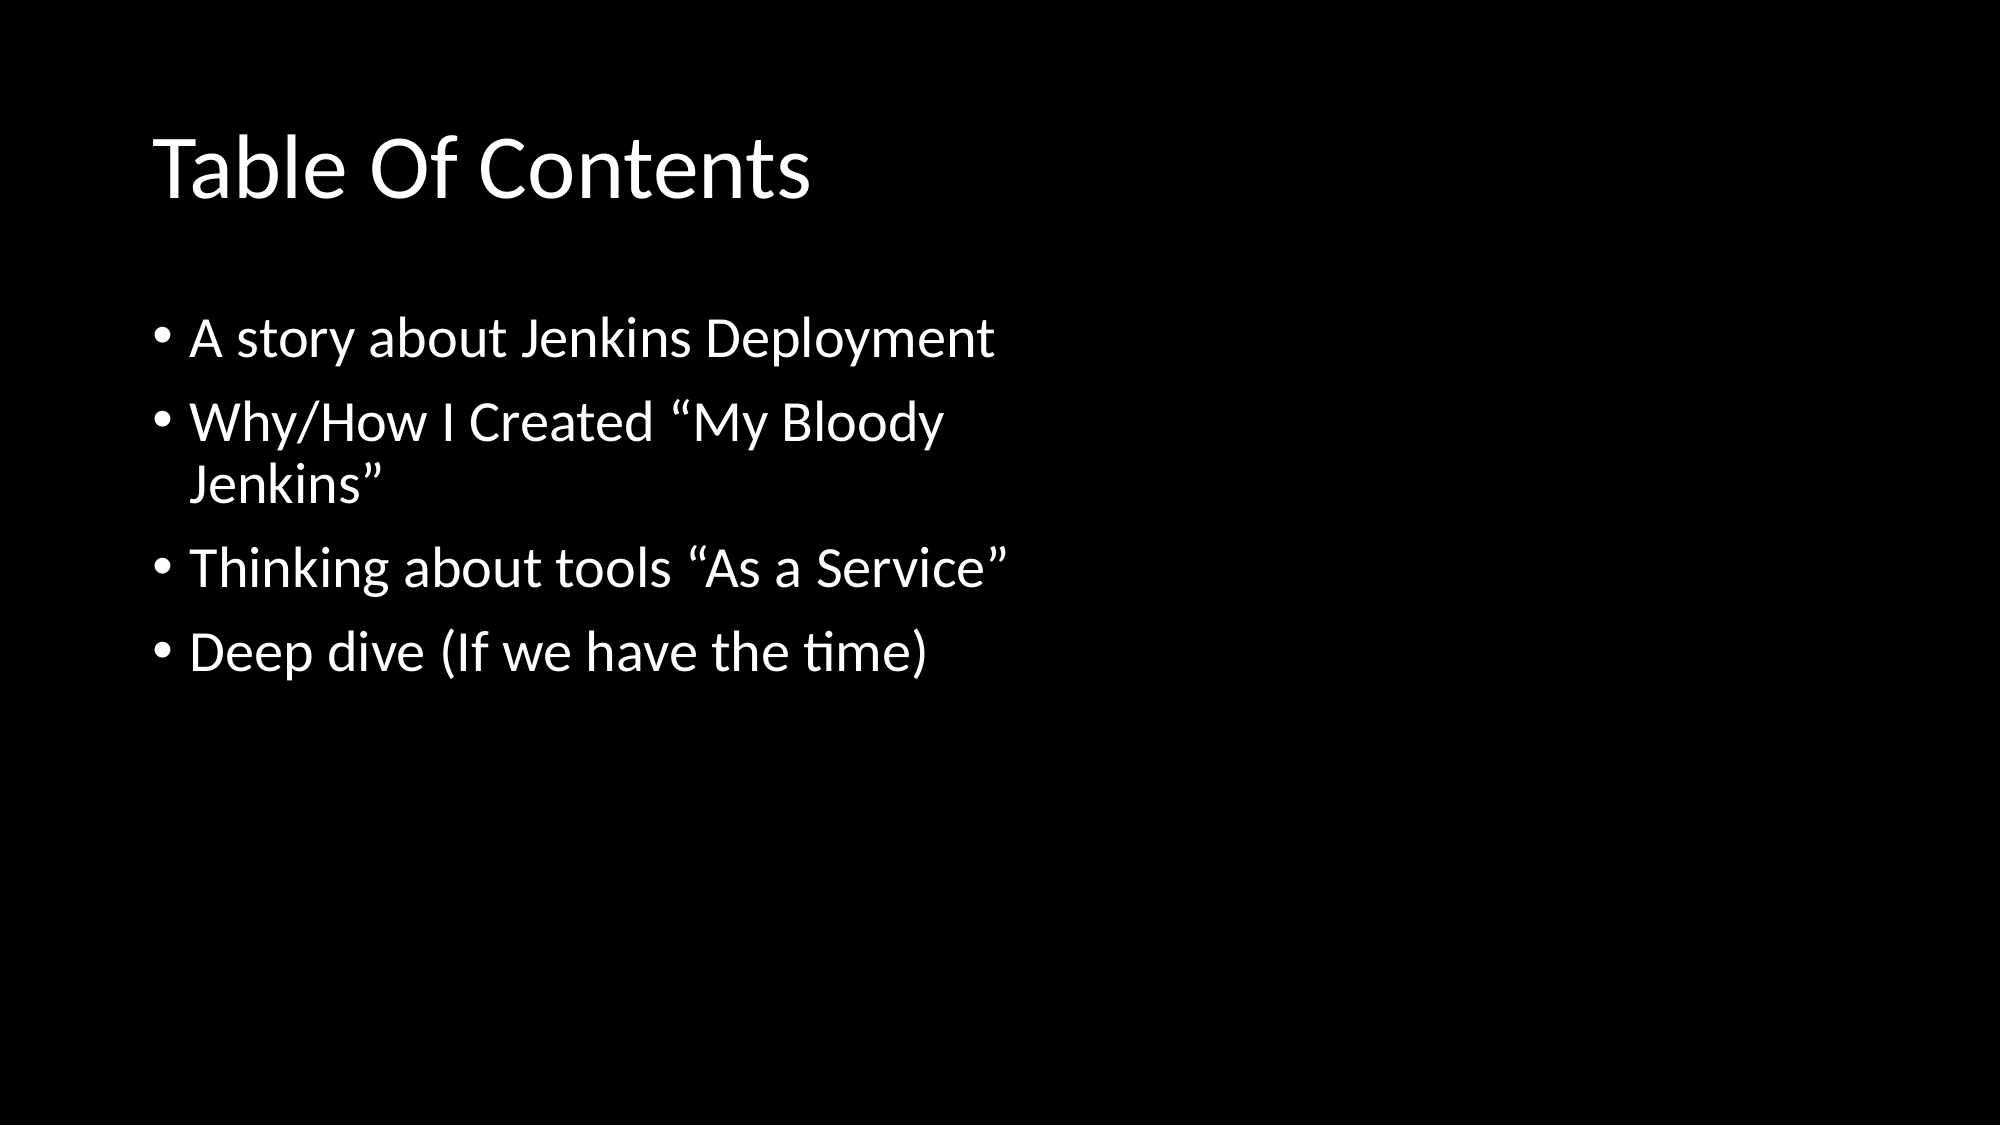

# Table Of Contents
A story about Jenkins Deployment
Why/How I Created “My Bloody Jenkins”
Thinking about tools “As a Service”
Deep dive (If we have the time)